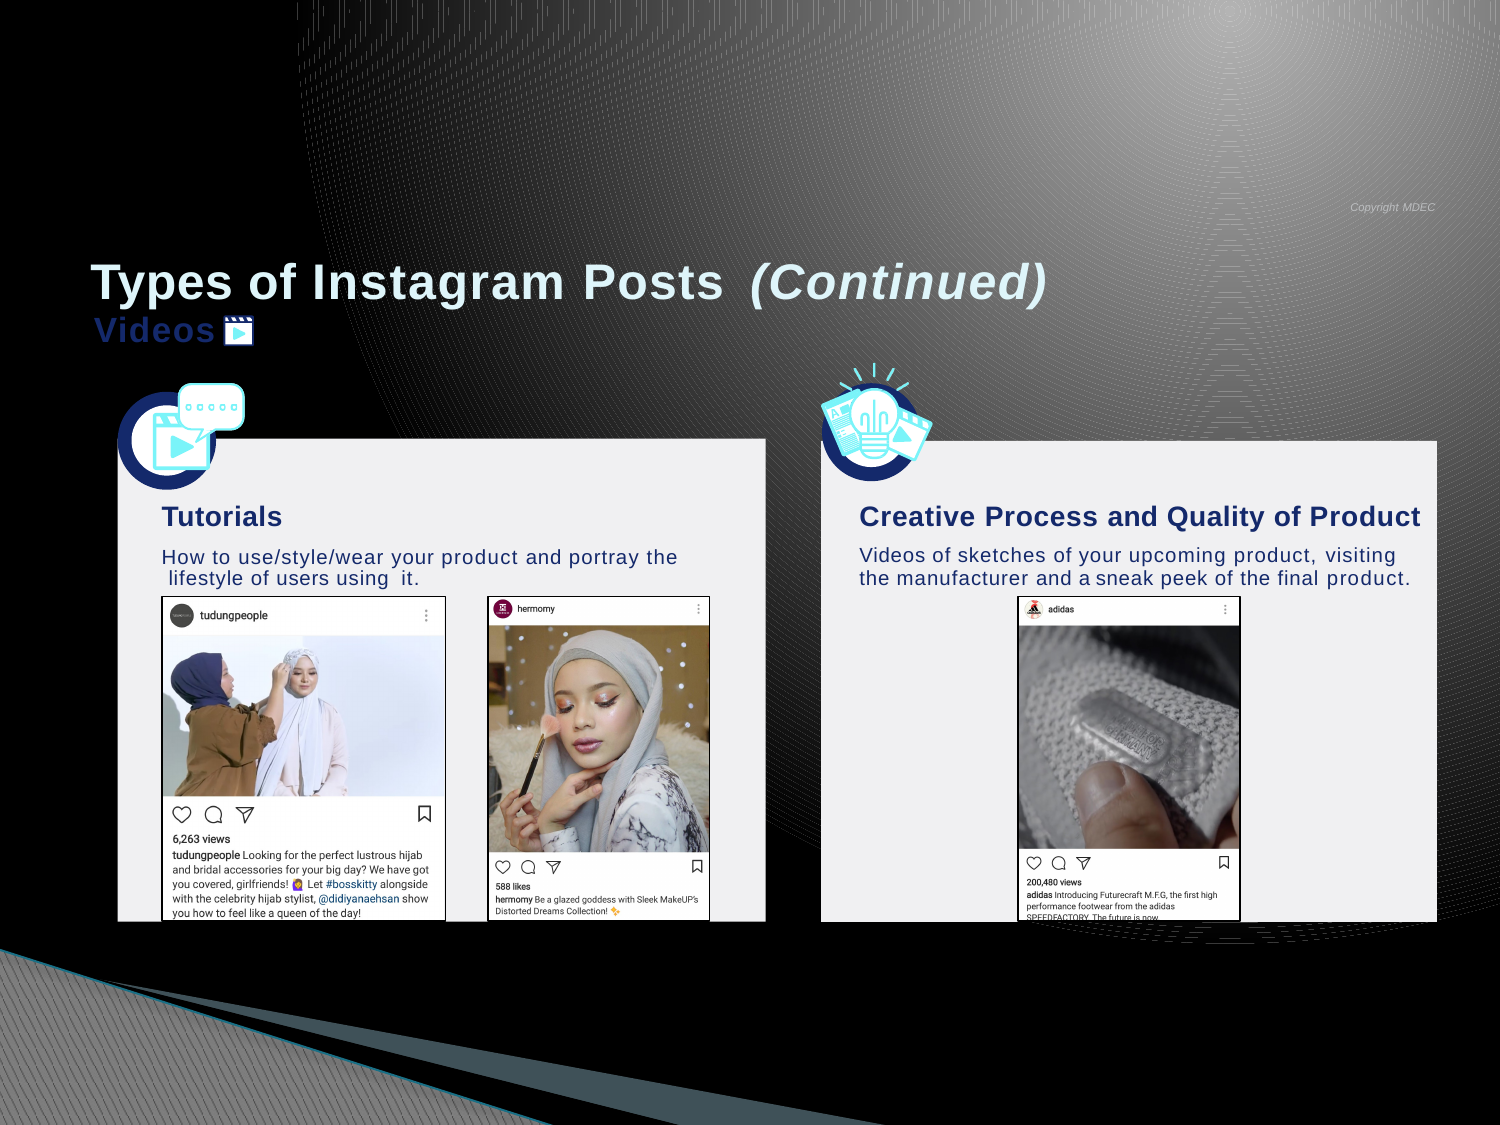

Copyright MDEC
# Types of Instagram Posts (Continued)
Videos

Tutorials
How to use/style/wear your product and portray the  lifestyle of users using it.
Creative Process and Quality of Product
Videos of sketches of your upcoming product, visiting
the manufacturer and a sneak peek of the final product.